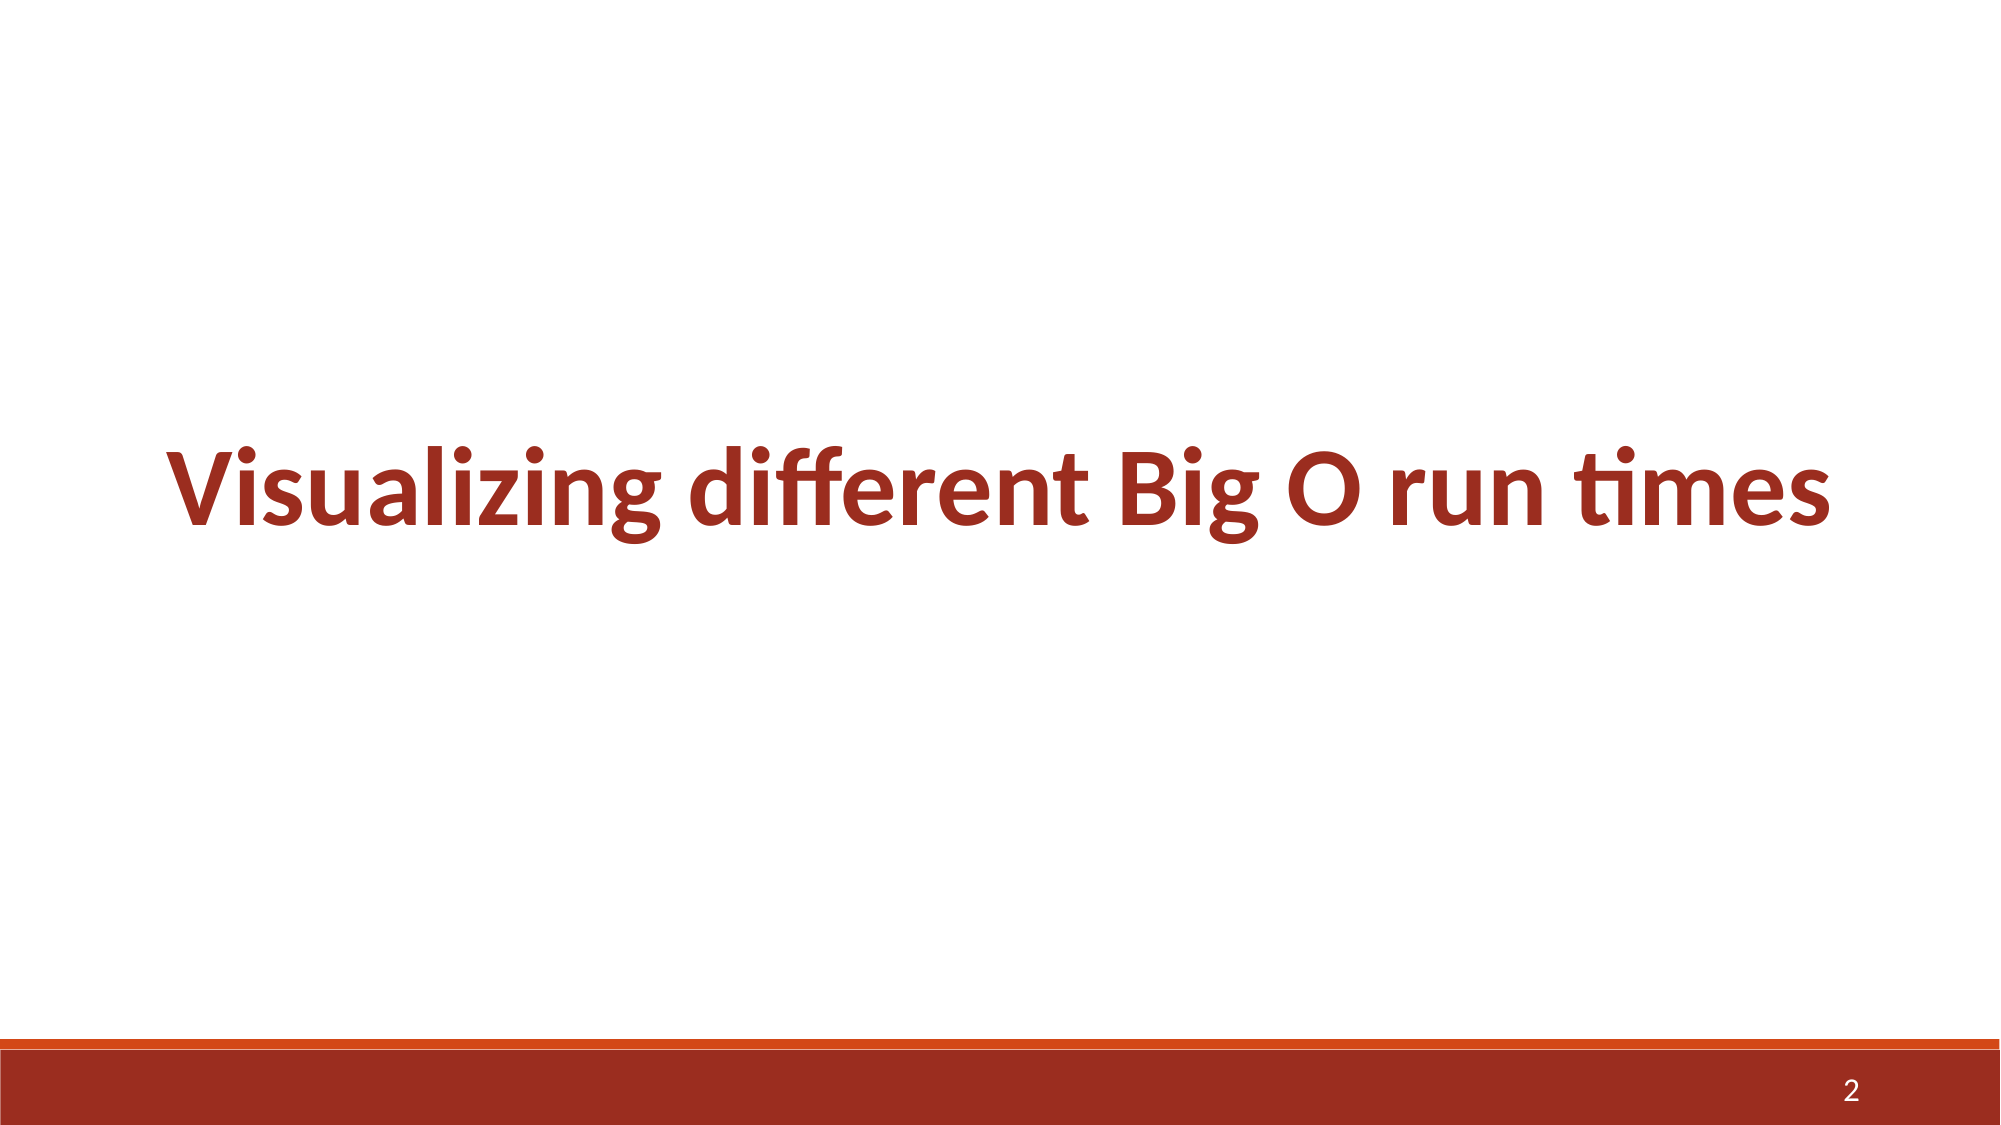

Visualizing different Big O run times
2